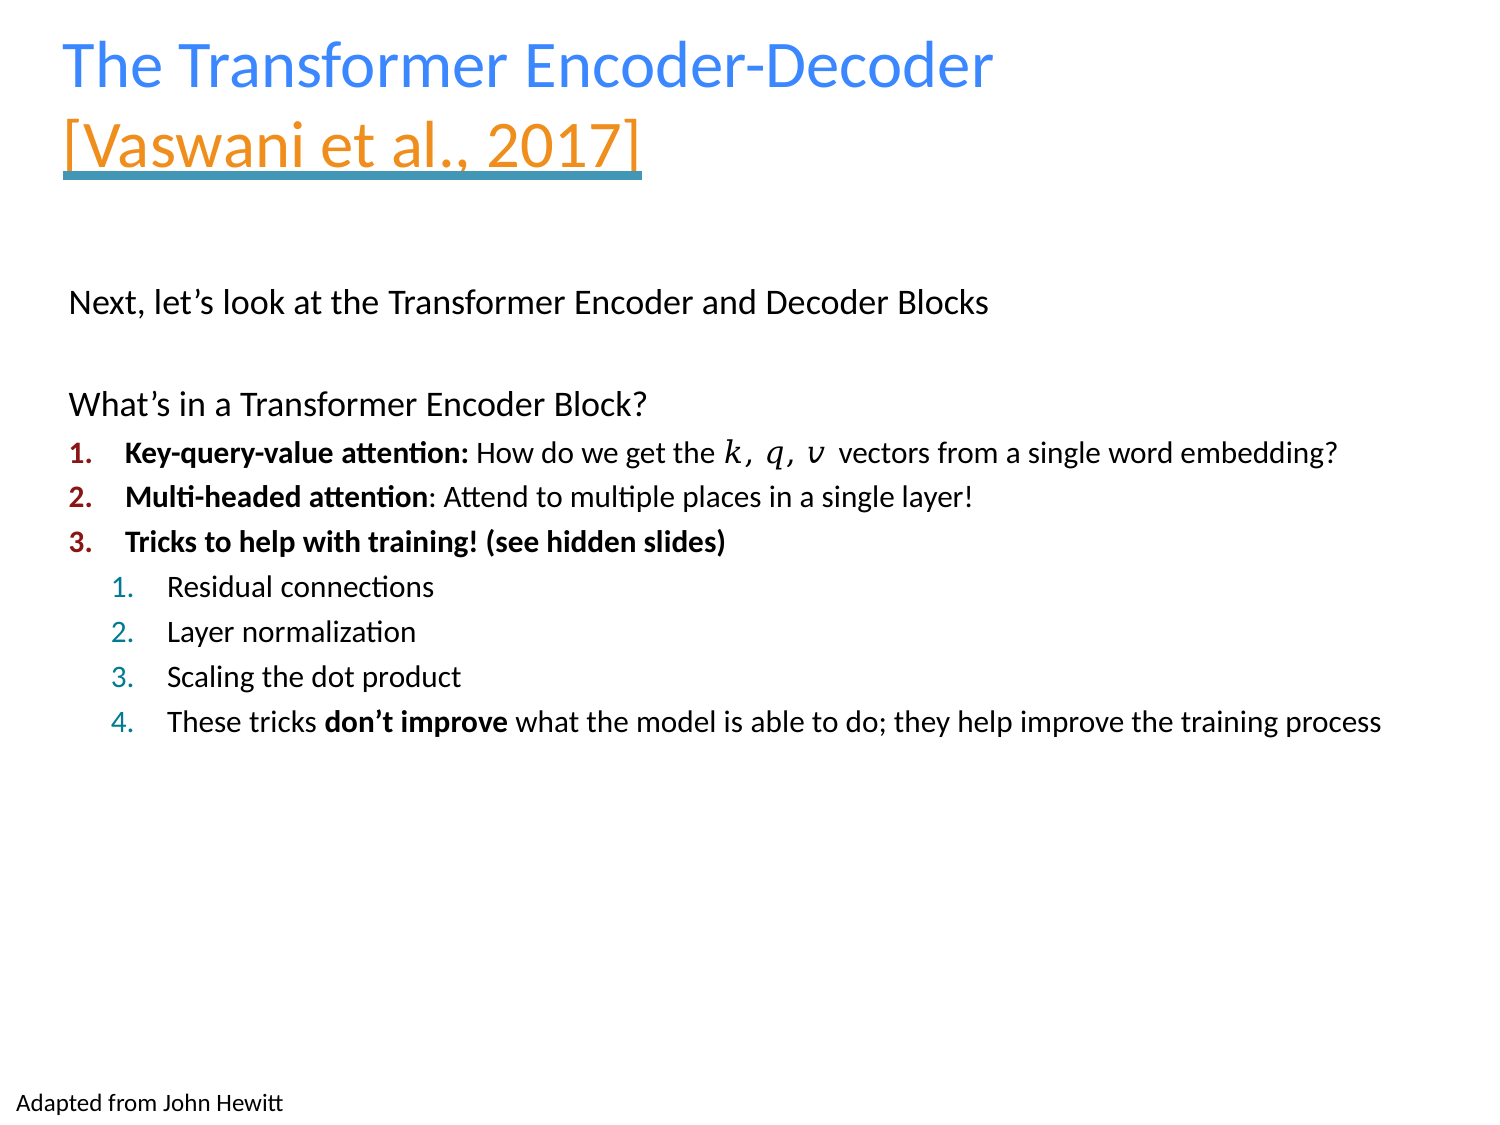

# The Transformer Encoder-Decoder [Vaswani et al., 2017]
Next, let’s look at the Transformer Encoder and Decoder Blocks

What’s in a Transformer Encoder Block?
Key-query-value attention: How do we get the 𝑘, 𝑞, 𝑣 vectors from a single word embedding?
Multi-headed attention: Attend to multiple places in a single layer!
Tricks to help with training! (see hidden slides)
Residual connections
Layer normalization
Scaling the dot product
These tricks don’t improve what the model is able to do; they help improve the training process
Adapted from John Hewitt